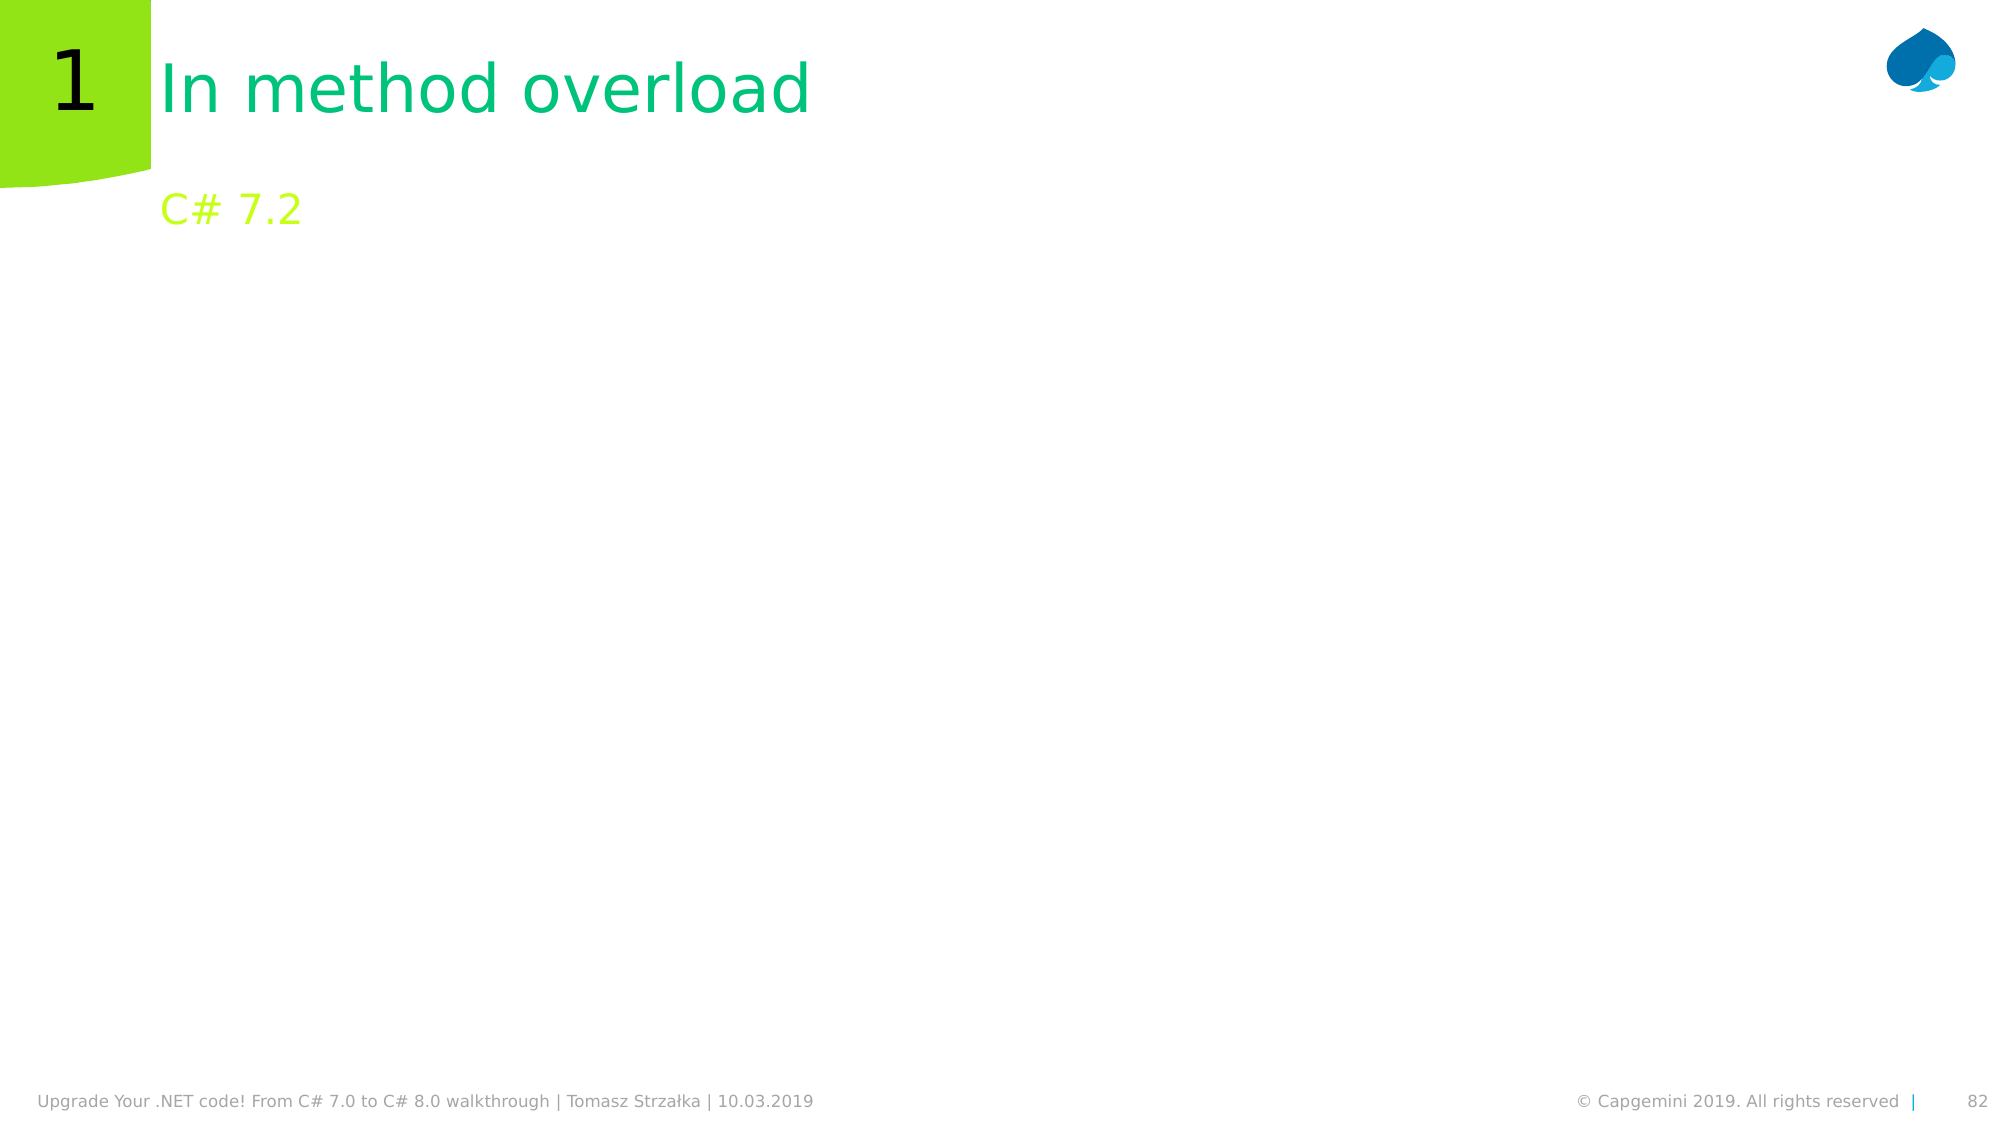

# In method overload
1
C# 7.2